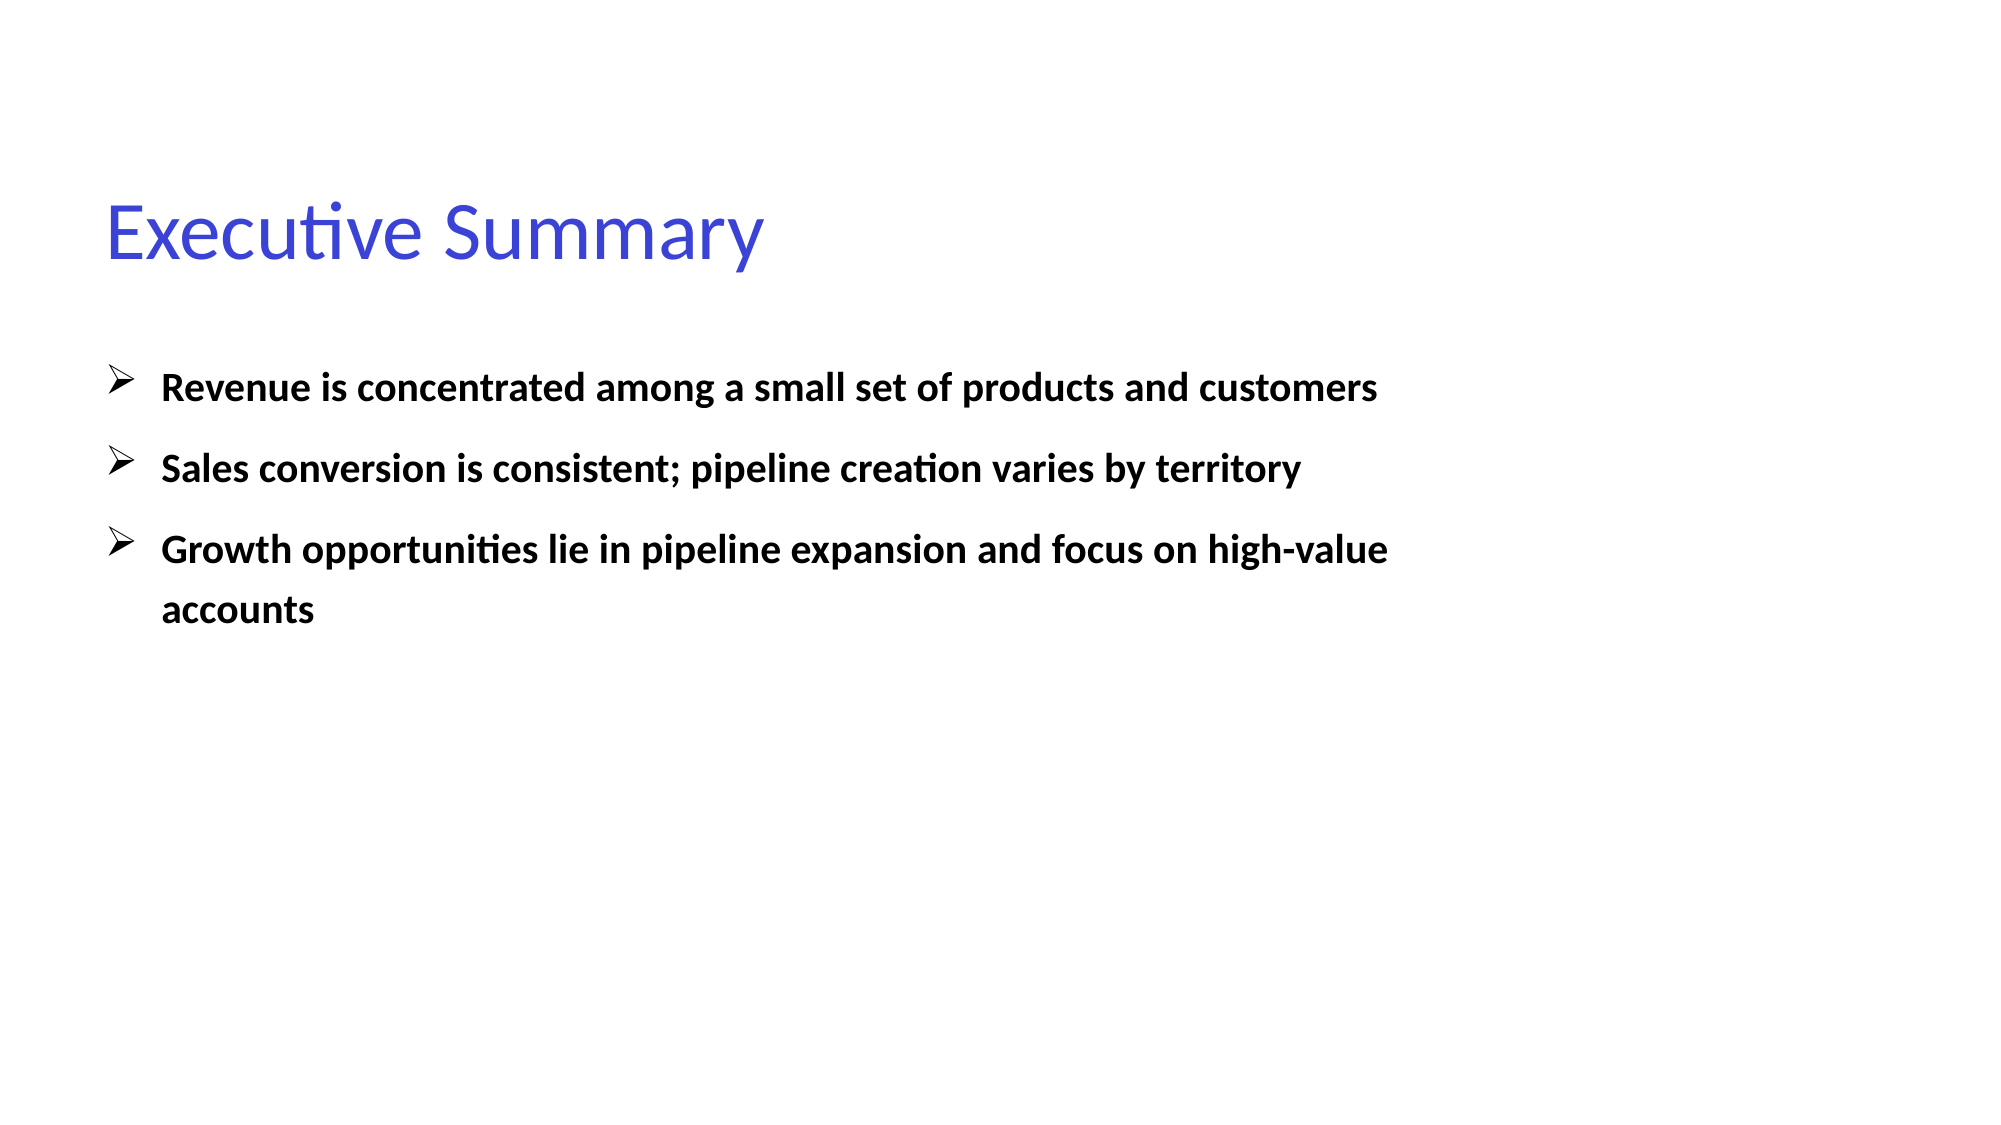

# Executive Summary
Revenue is concentrated among a small set of products and customers
Sales conversion is consistent; pipeline creation varies by territory
Growth opportunities lie in pipeline expansion and focus on high-value accounts